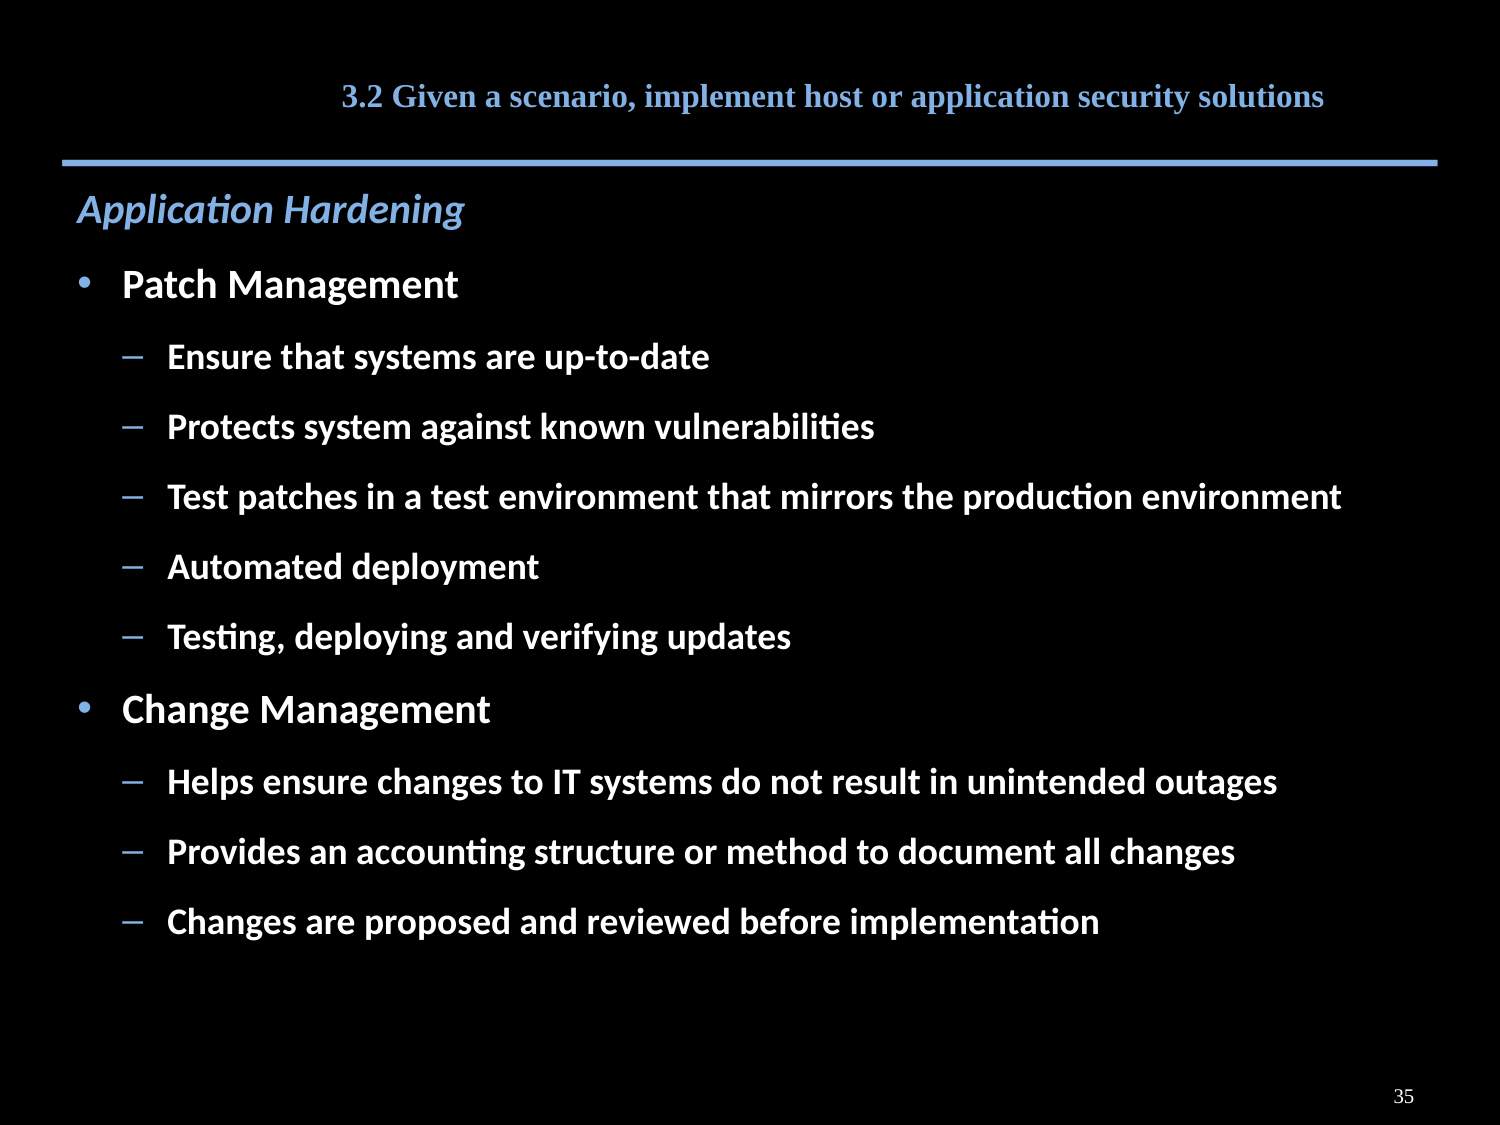

# 3.2 Given a scenario, implement host or application security solutions
Application Hardening
Patch Management
Ensure that systems are up-to-date
Protects system against known vulnerabilities
Test patches in a test environment that mirrors the production environment
Automated deployment
Testing, deploying and verifying updates
Change Management
Helps ensure changes to IT systems do not result in unintended outages
Provides an accounting structure or method to document all changes
Changes are proposed and reviewed before implementation

35